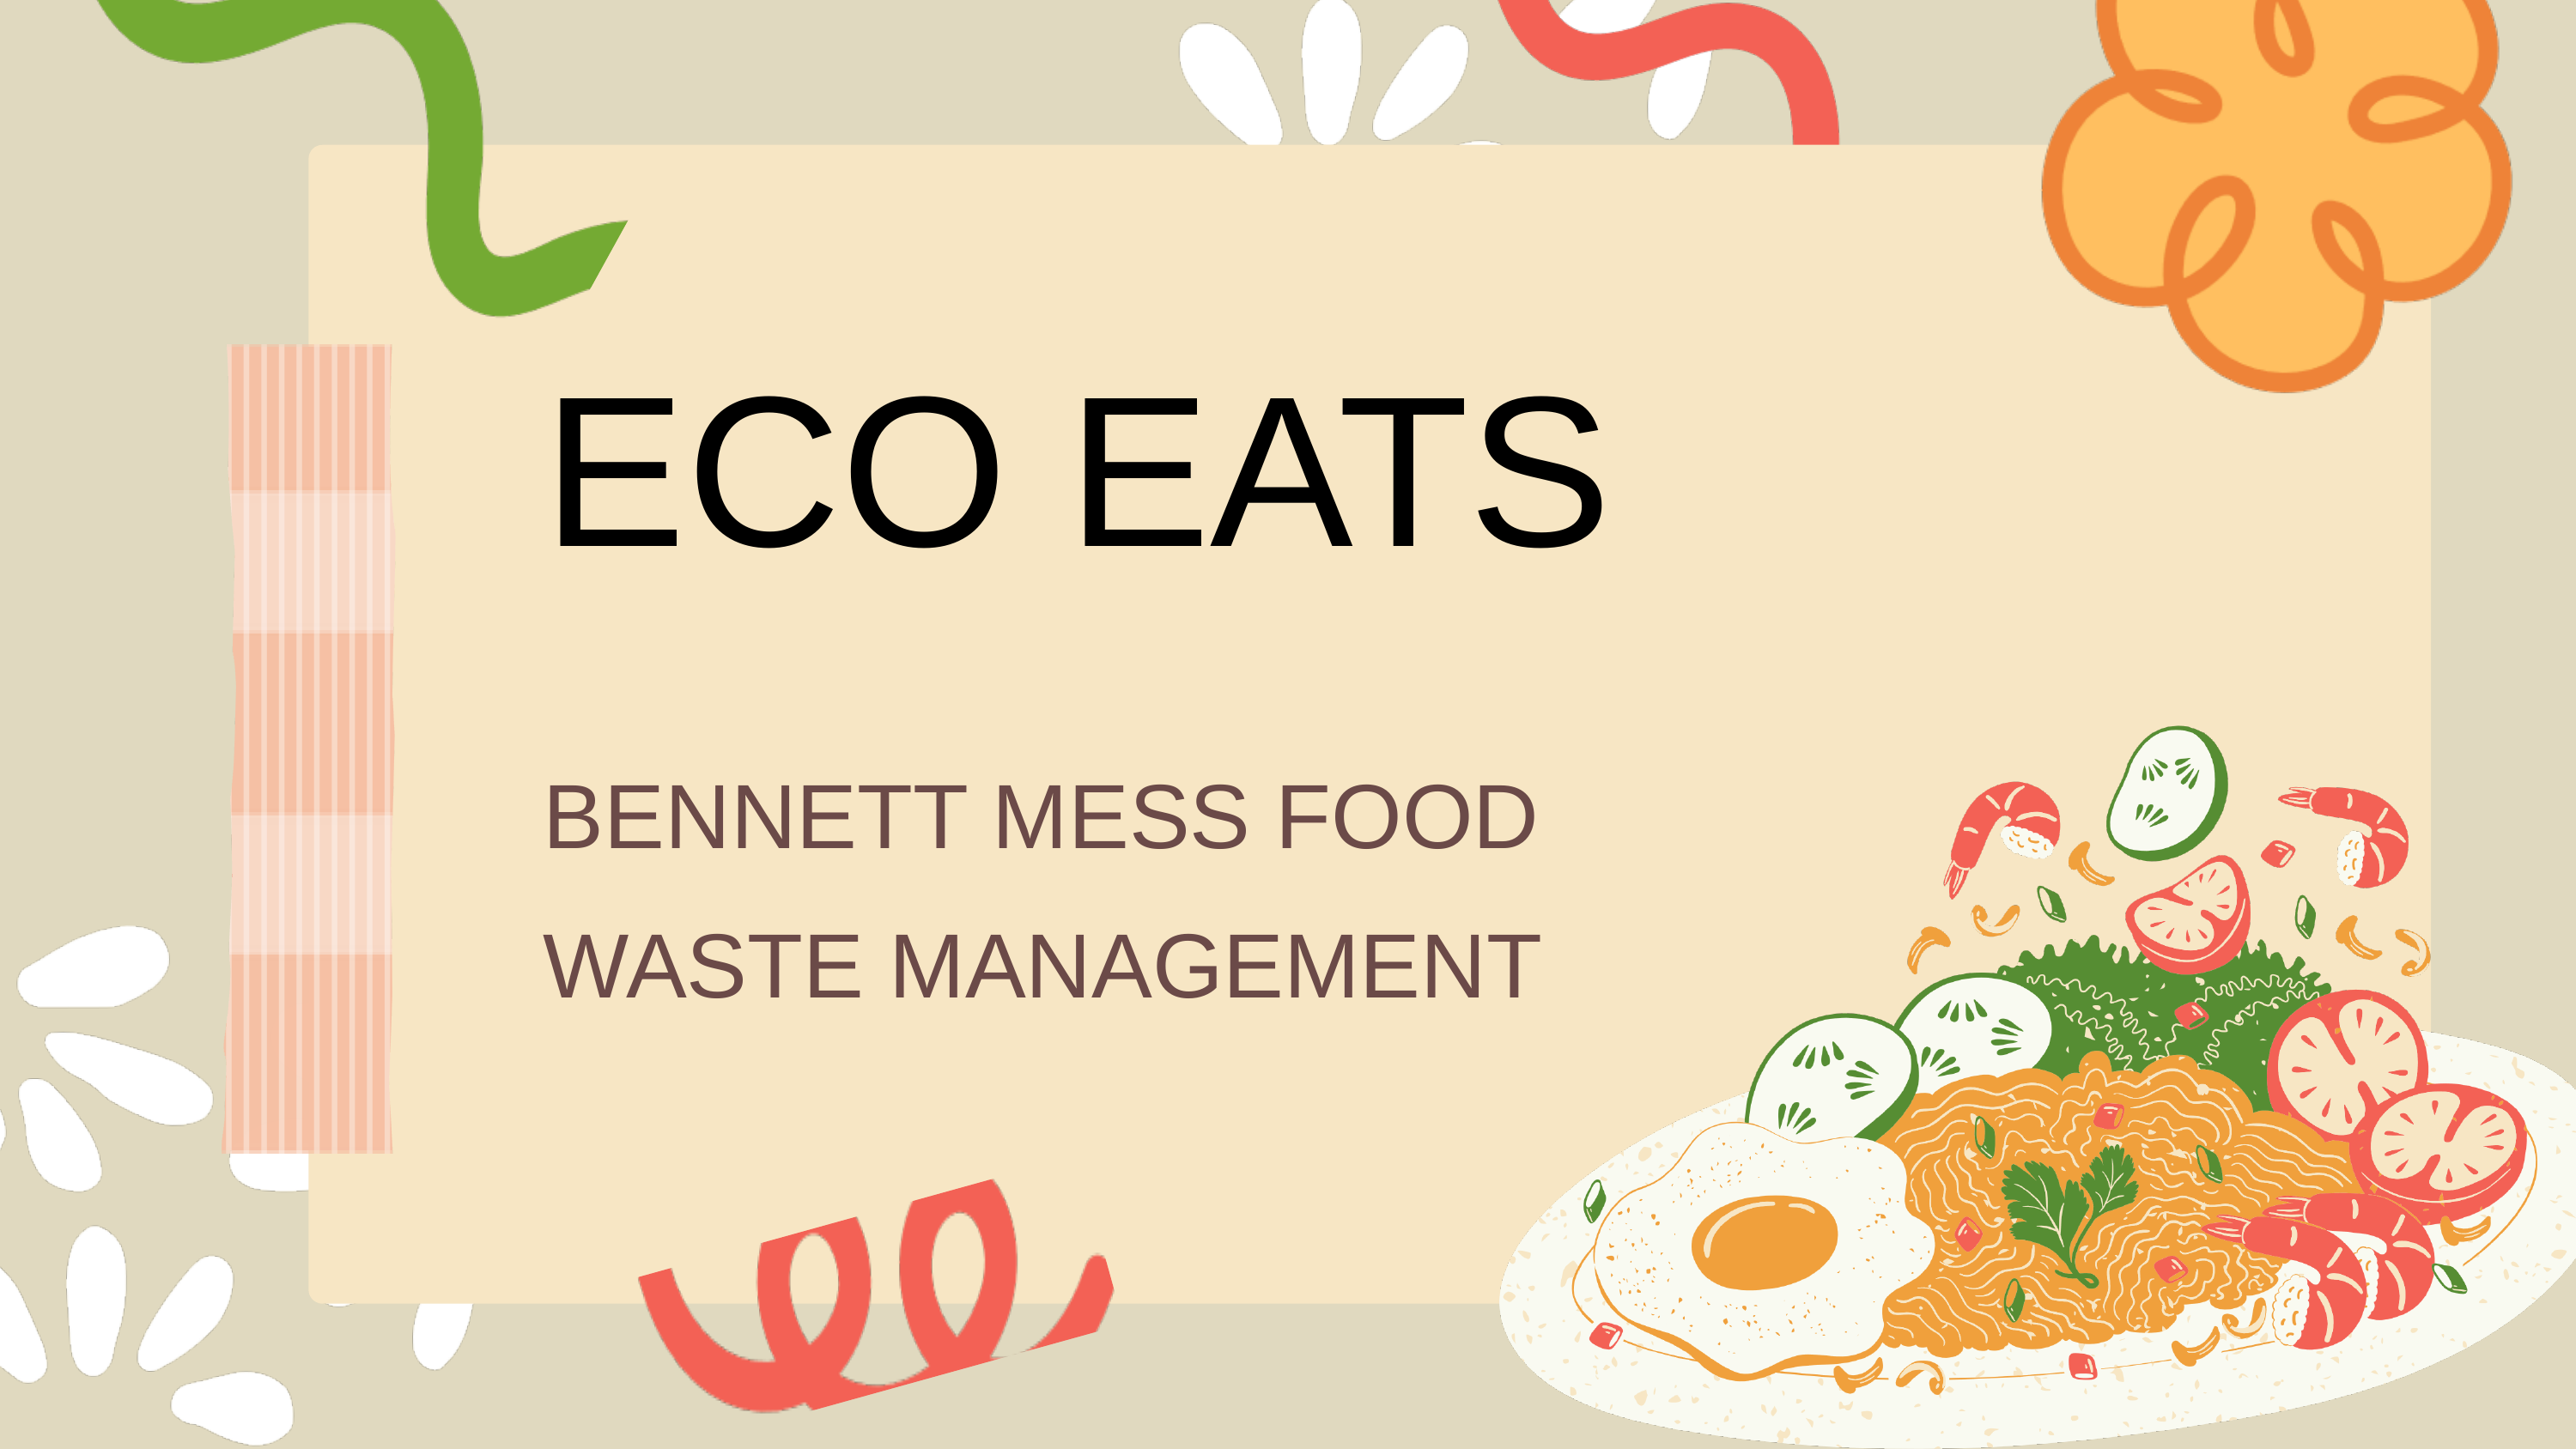

ECO EATS

BENNETT MESS FOOD WASTE MANAGEMENT